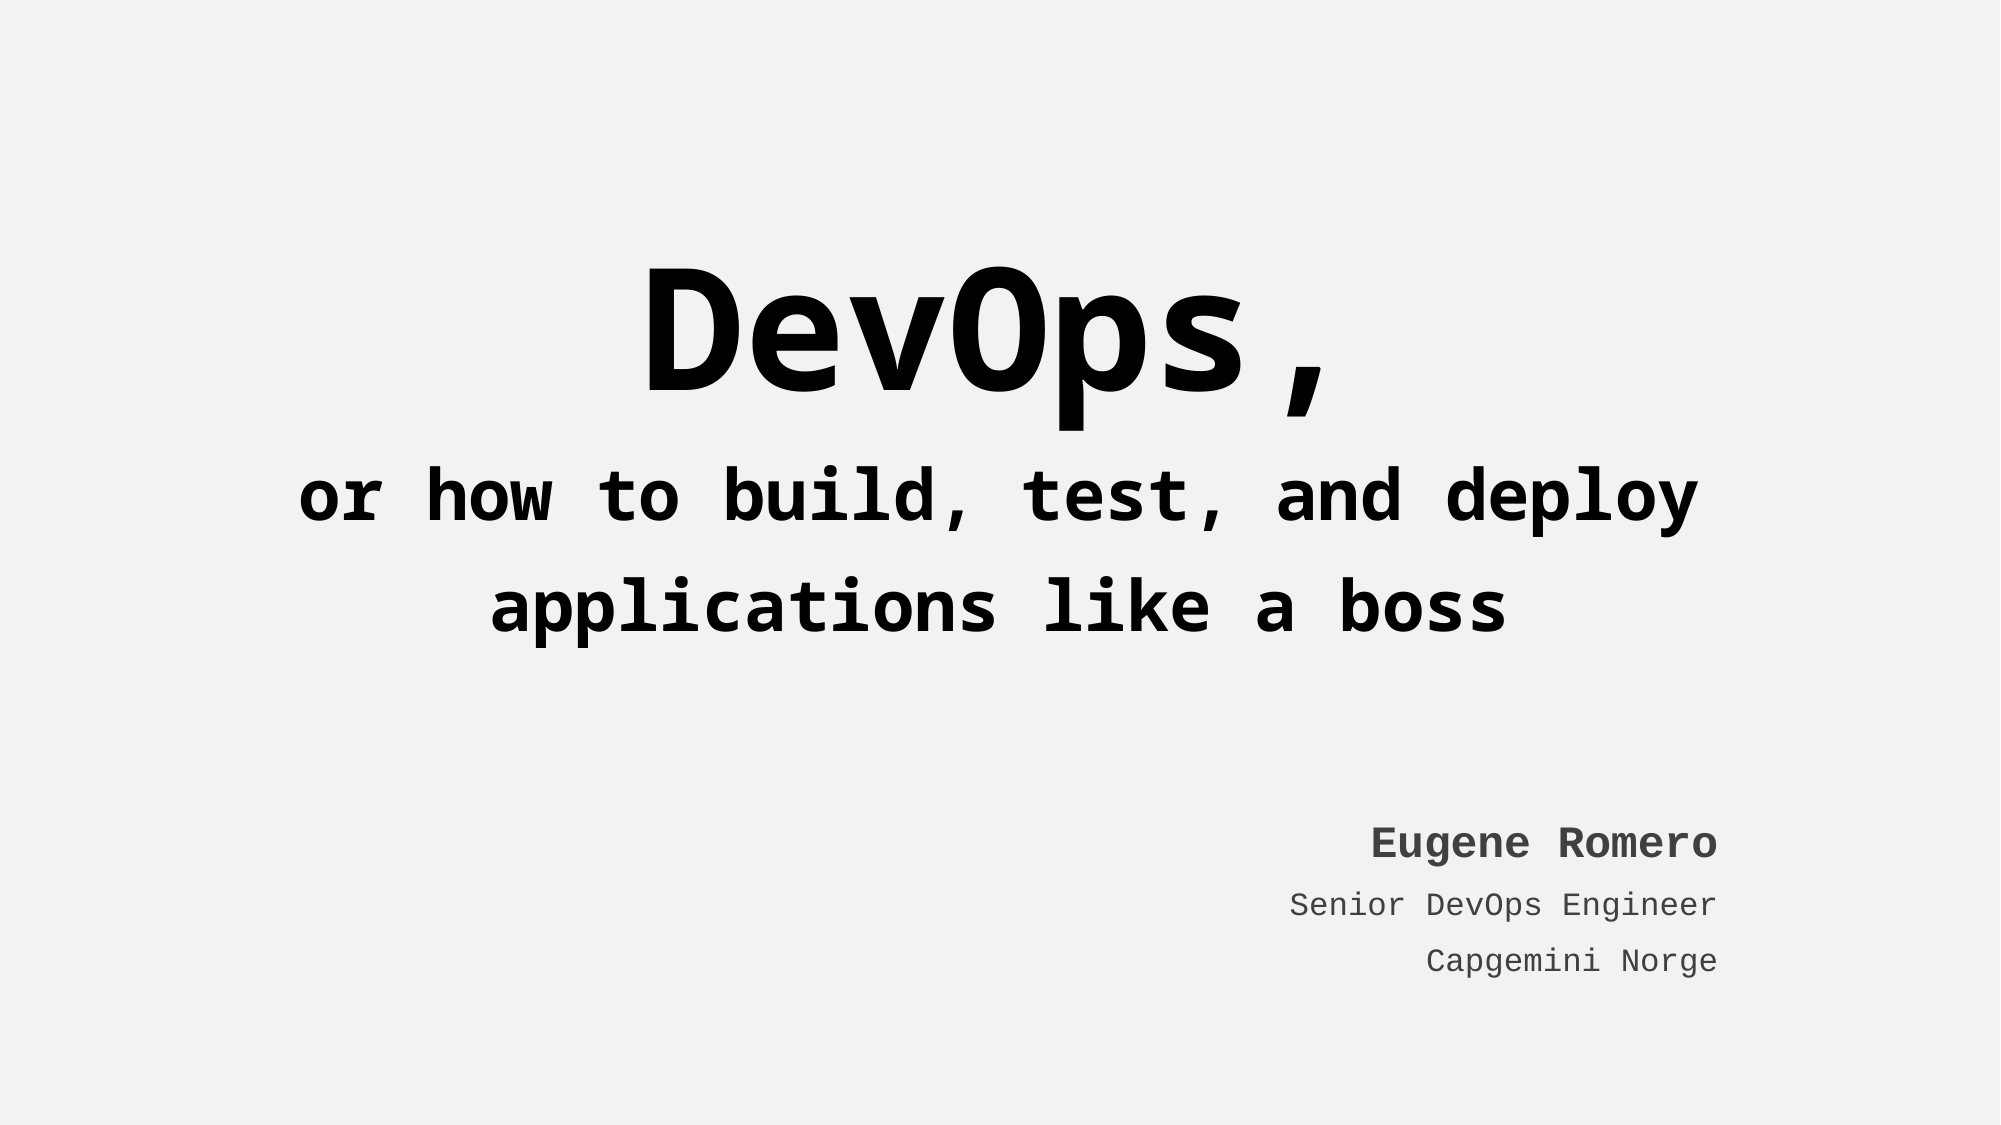

# DevOps, or how to build, test, and deploy applications like a boss
Eugene Romero
Senior DevOps Engineer
Capgemini Norge